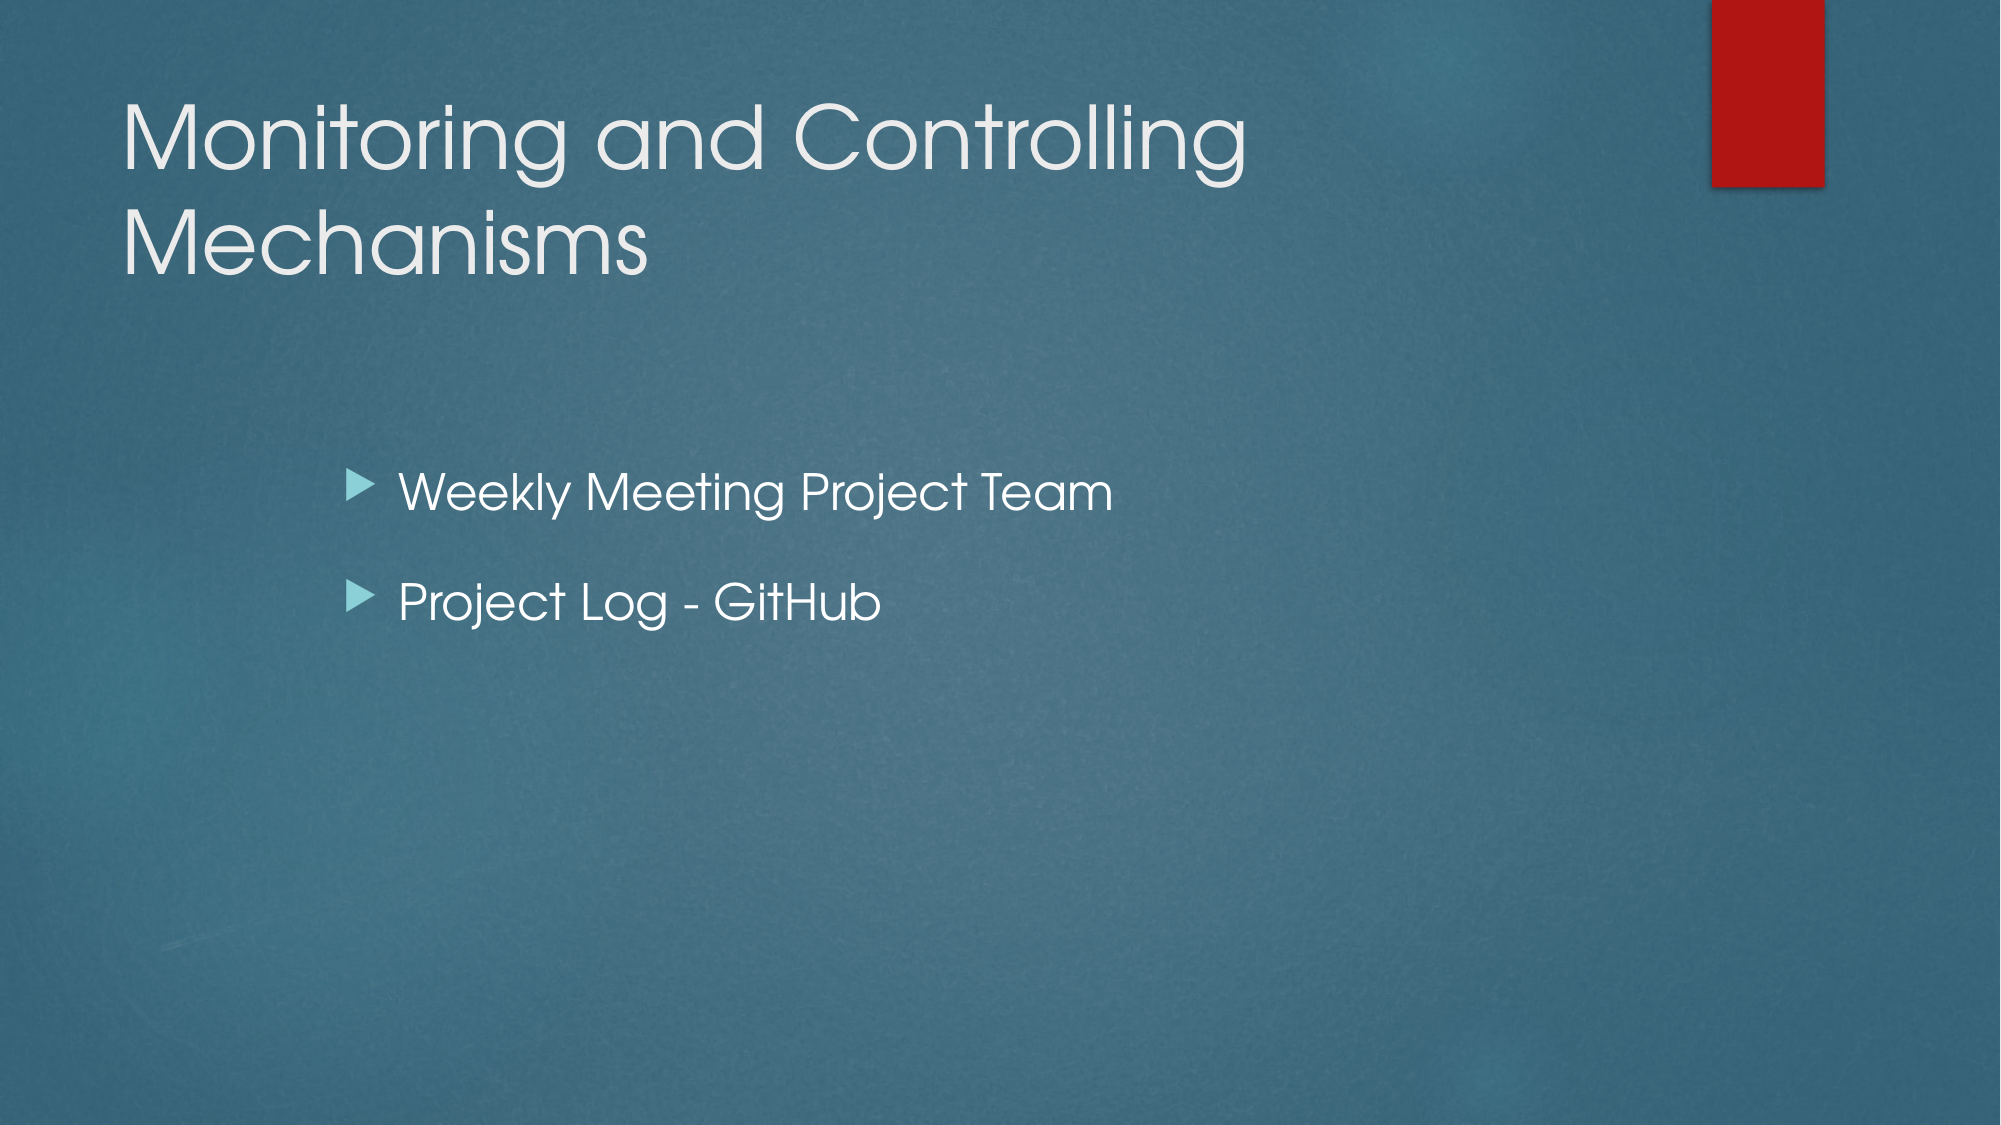

# Monitoring and Controlling Mechanisms
Weekly Meeting Project Team
Project Log - GitHub